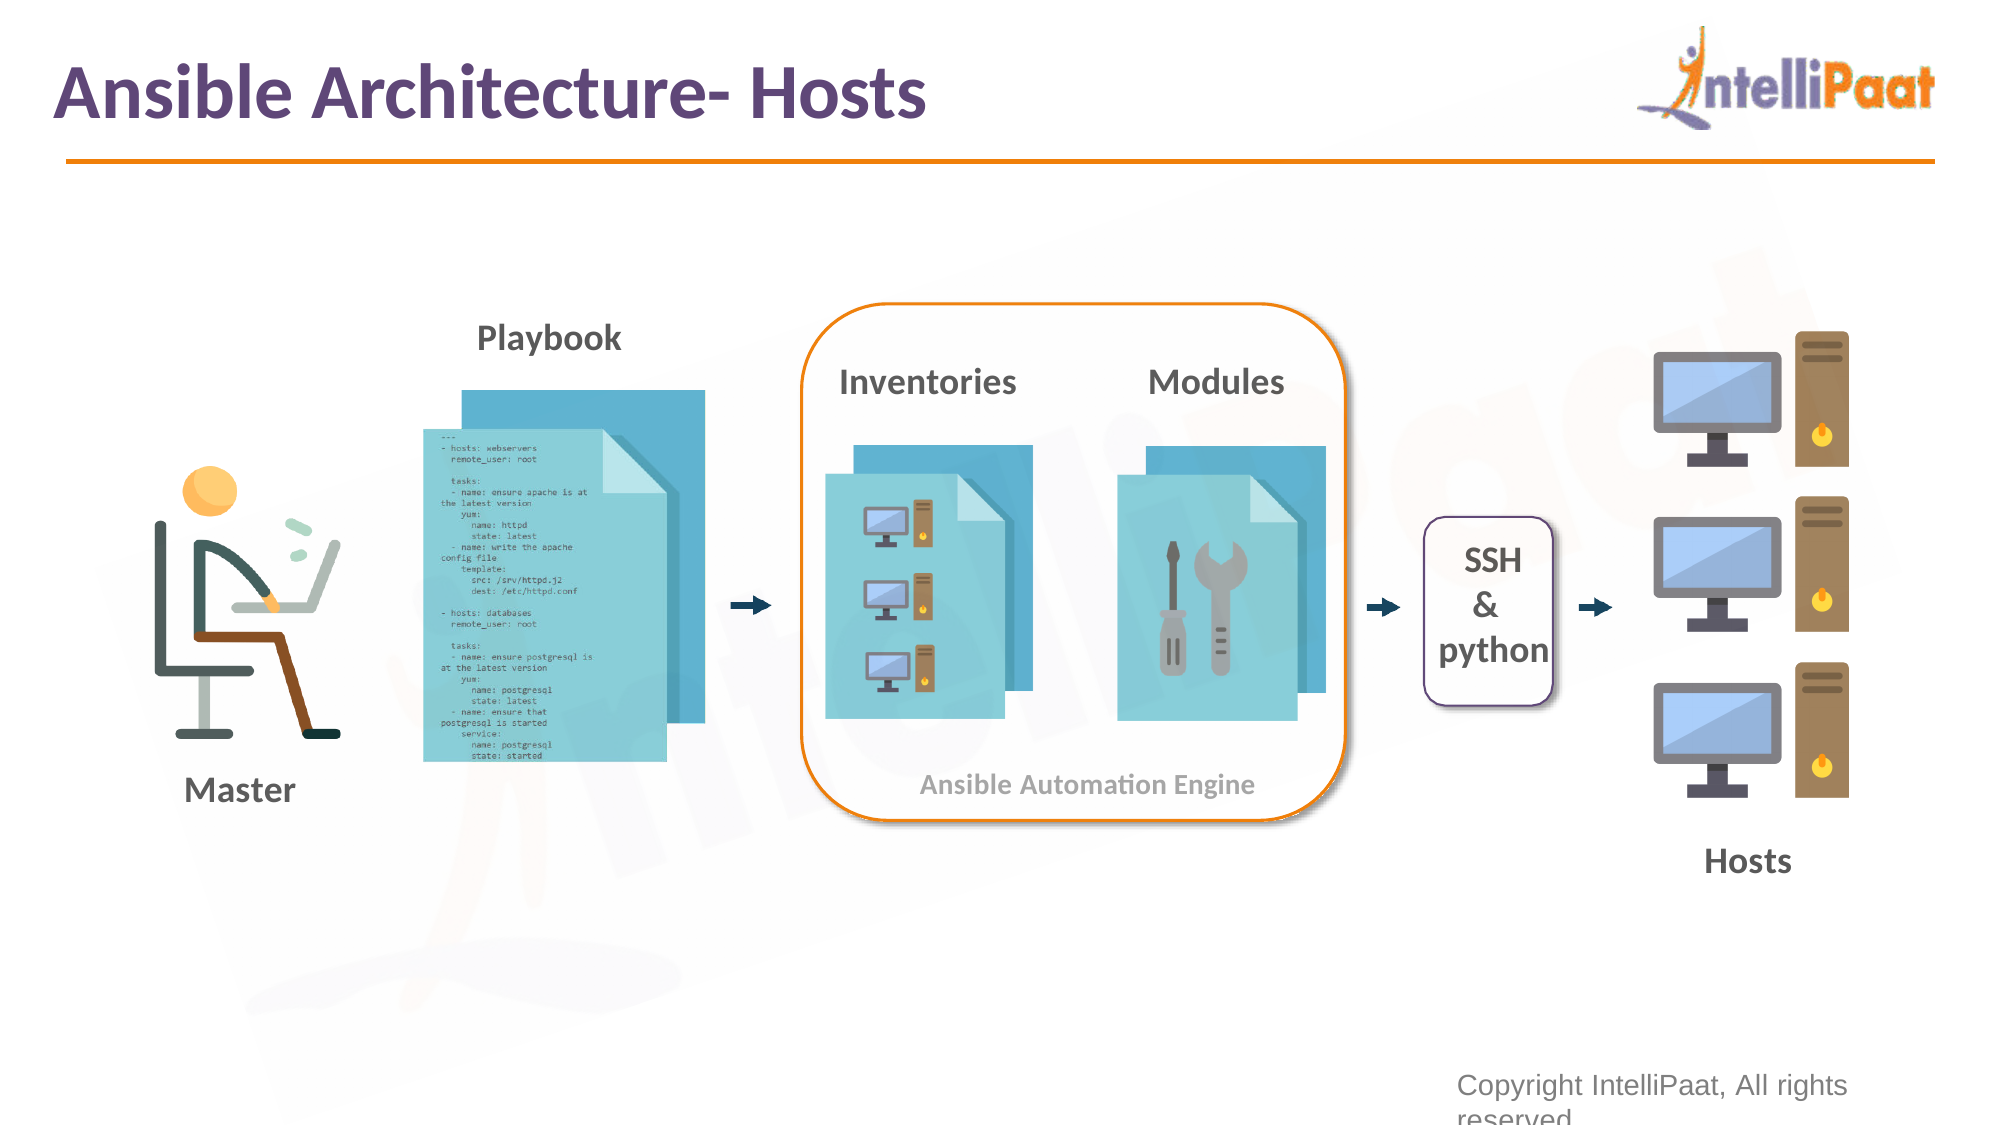

# Ansible Architecture- Hosts

Playbook

Inventories
Modules

SSH
&   python

Master
Ansible Automation Engine
Hosts
Copyright IntelliPaat, All rights reserved